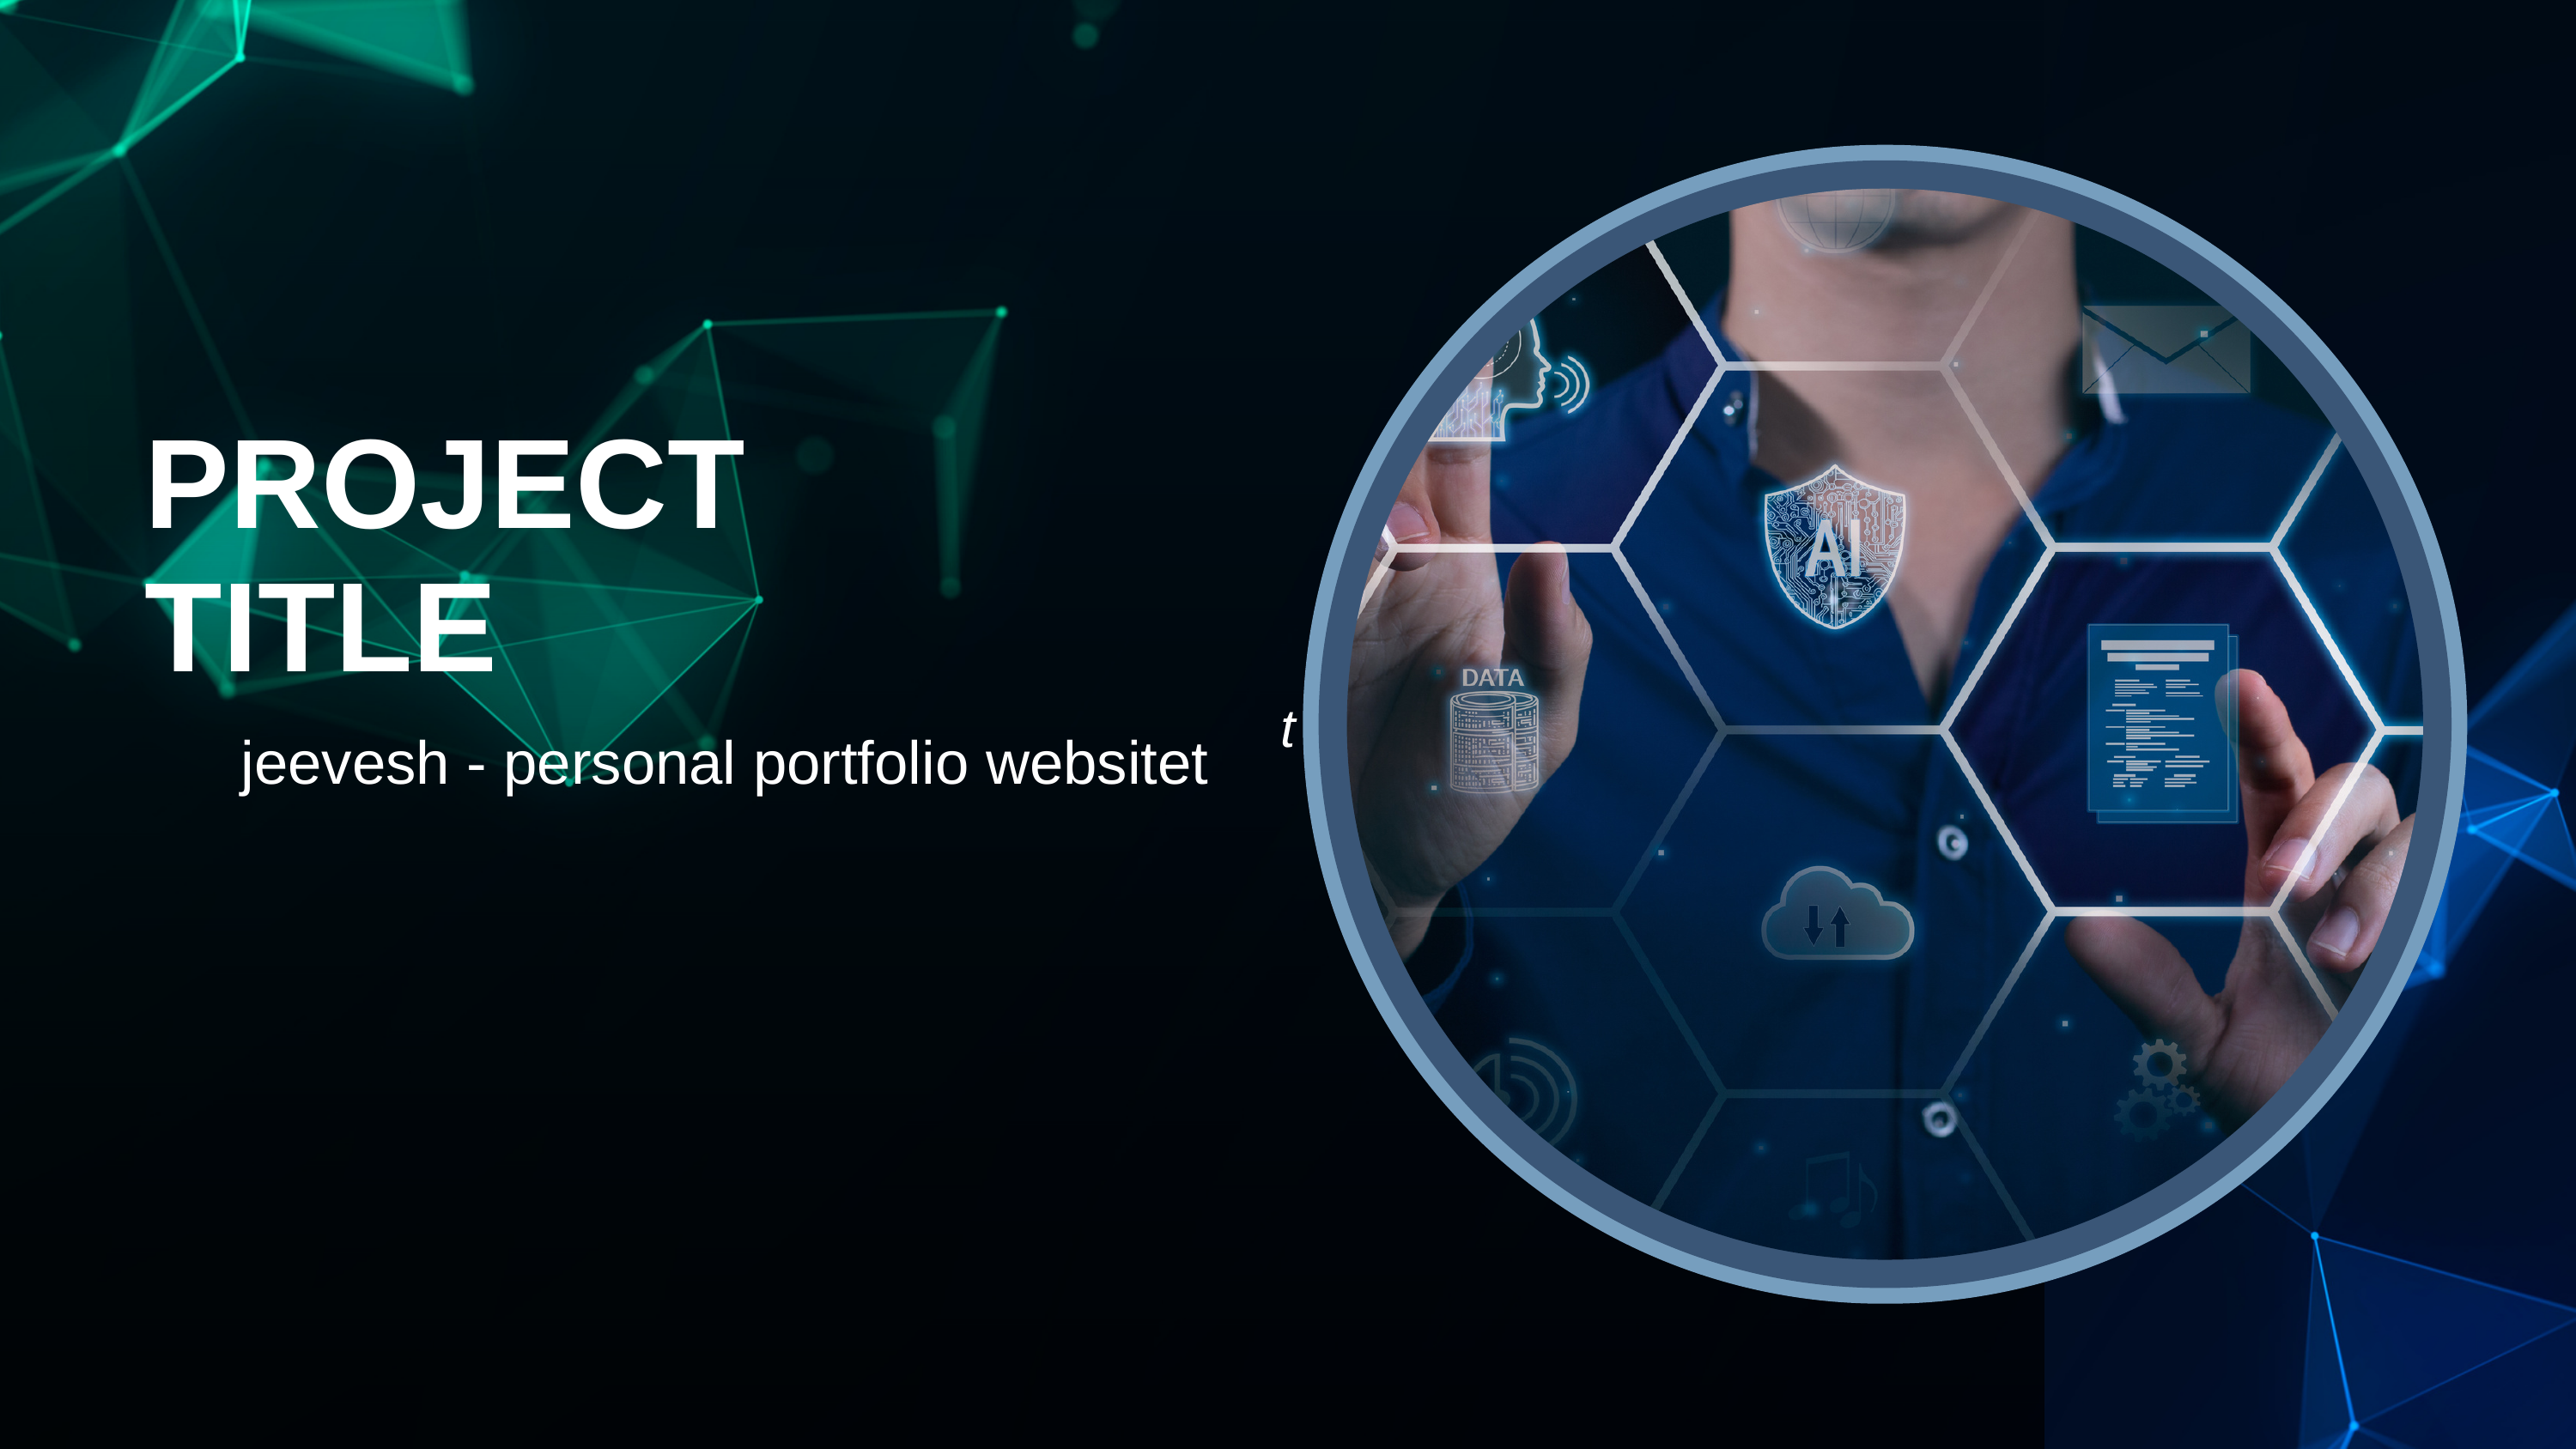

PROJECT TITLE
t
jeevesh - personal portfolio websitet